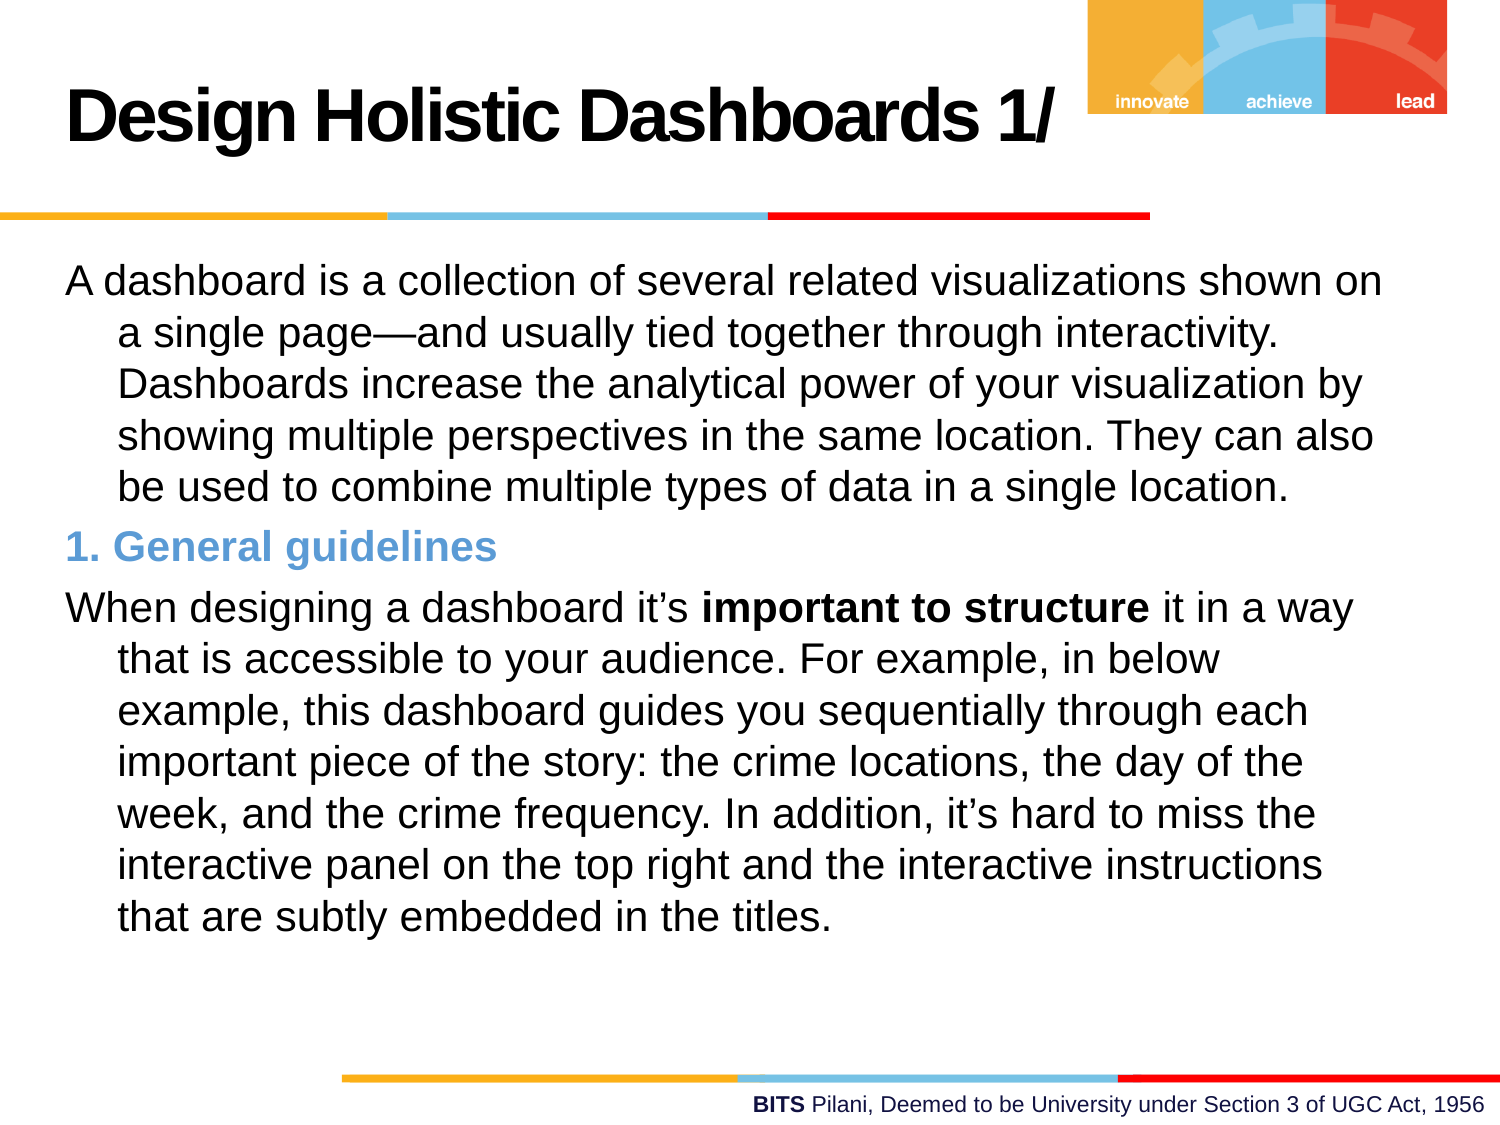

Design Holistic Dashboards 1/
A dashboard is a collection of several related visualizations shown on a single page—and usually tied together through interactivity. Dashboards increase the analytical power of your visualization by showing multiple perspectives in the same location. They can also be used to combine multiple types of data in a single location.
1. General guidelines
When designing a dashboard it’s important to structure it in a way that is accessible to your audience. For example, in below example, this dashboard guides you sequentially through each important piece of the story: the crime locations, the day of the week, and the crime frequency. In addition, it’s hard to miss the interactive panel on the top right and the interactive instructions that are subtly embedded in the titles.